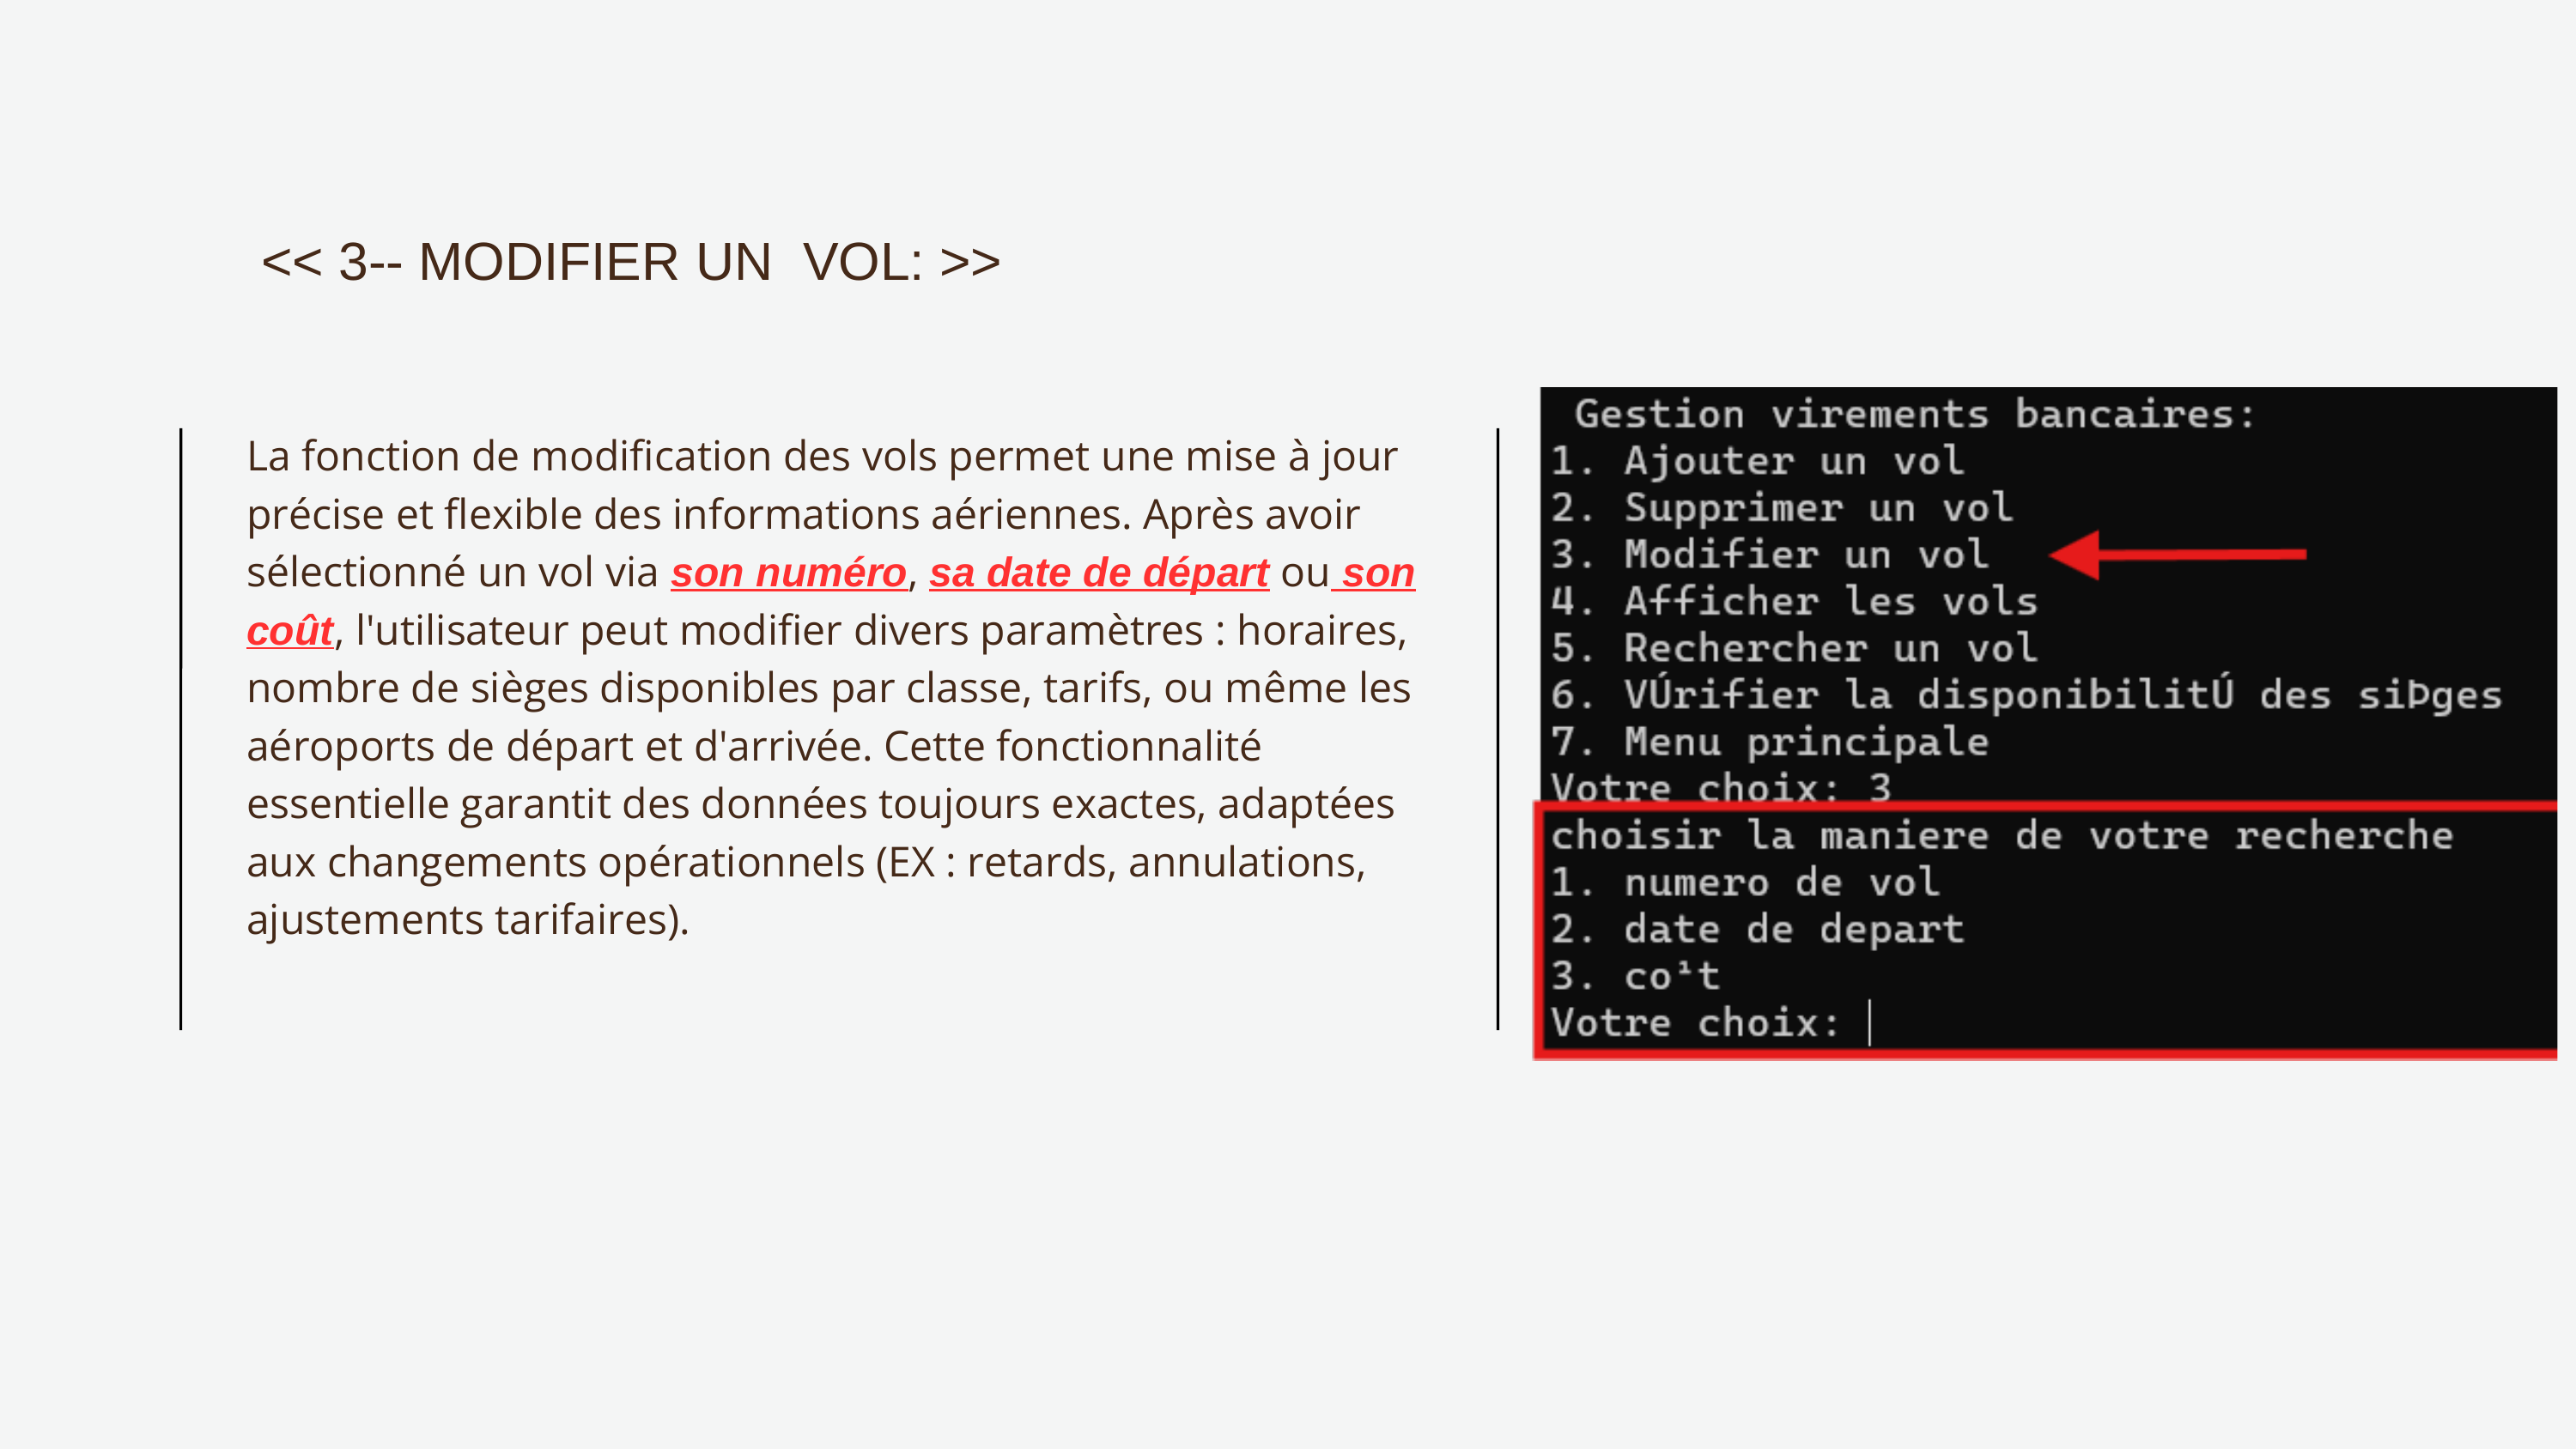

<< 3-- MODIFIER UN  VOL: >>

La fonction de modification des vols permet une mise à jour précise et flexible des informations aériennes. Après avoir sélectionné un vol via son numéro, sa date de départ ou son coût, l'utilisateur peut modifier divers paramètres : horaires, nombre de sièges disponibles par classe, tarifs, ou même les aéroports de départ et d'arrivée. Cette fonctionnalité essentielle garantit des données toujours exactes, adaptées aux changements opérationnels (EX : retards, annulations, ajustements tarifaires).